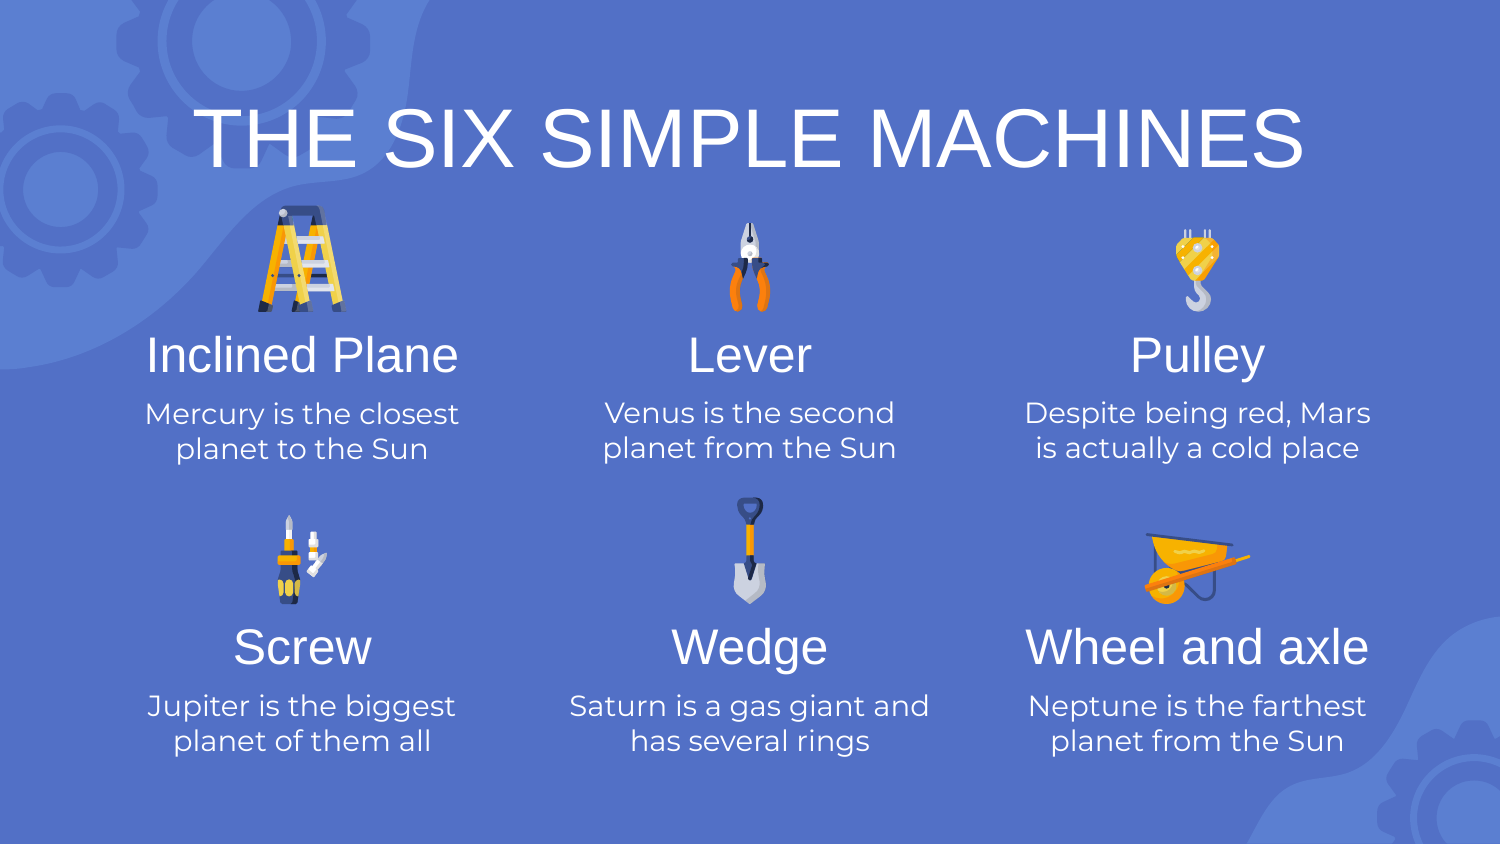

THE SIX SIMPLE MACHINES

# Inclined Plane
Lever
Pulley
Venus is the second planet from the Sun
Despite being red, Mars is actually a cold place
Mercury is the closest planet to the Sun

Screw
Wedge
Wheel and axle
Jupiter is the biggest planet of them all
Saturn is a gas giant and has several rings
Neptune is the farthest planet from the Sun